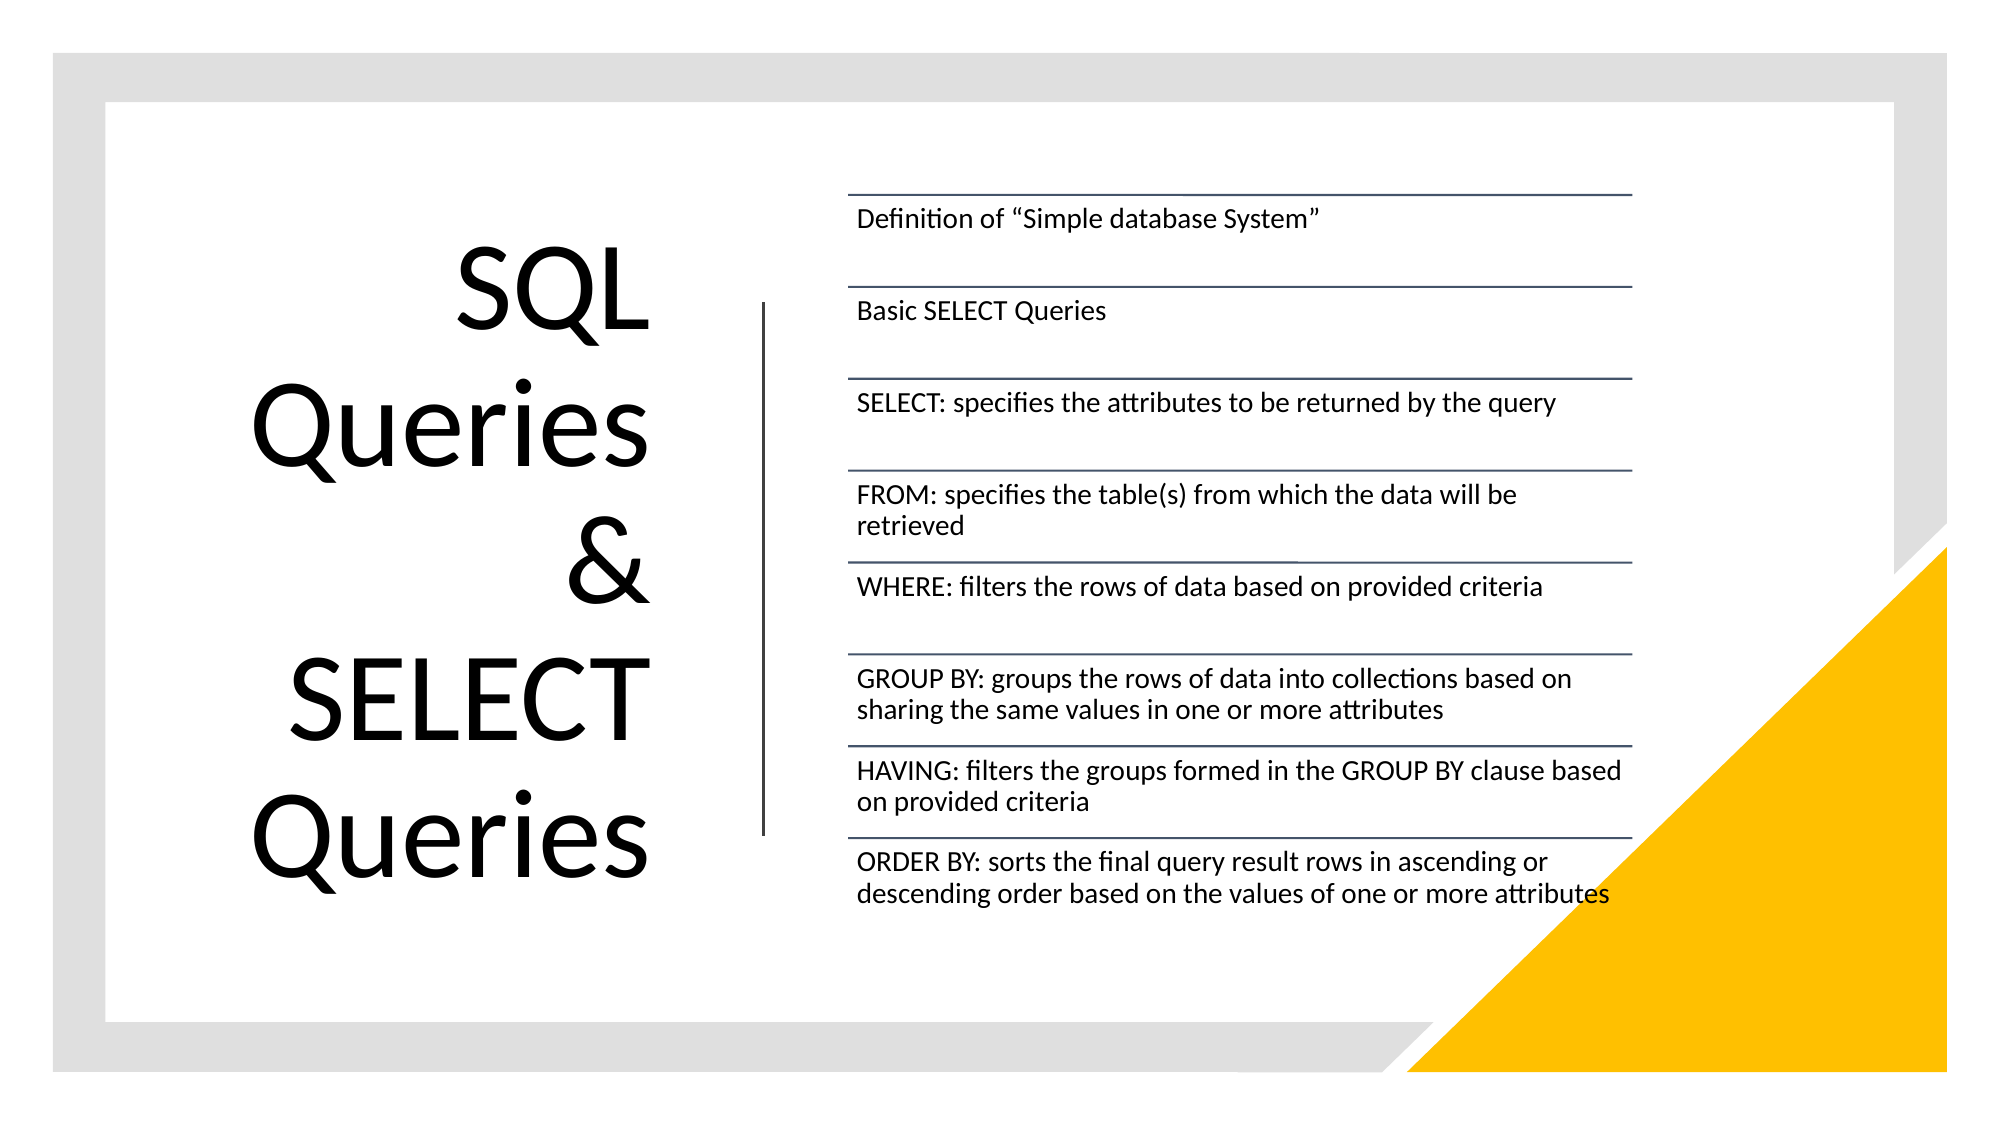

# SQL Queries & SELECT Queries
Definition of “Simple database System”
Basic SELECT Queries
SELECT: specifies the attributes to be returned by the query
FROM: specifies the table(s) from which the data will be retrieved
WHERE: filters the rows of data based on provided criteria
GROUP BY: groups the rows of data into collections based on sharing the same values in one or more attributes
HAVING: filters the groups formed in the GROUP BY clause based on provided criteria
ORDER BY: sorts the final query result rows in ascending or descending order based on the values of one or more attributes